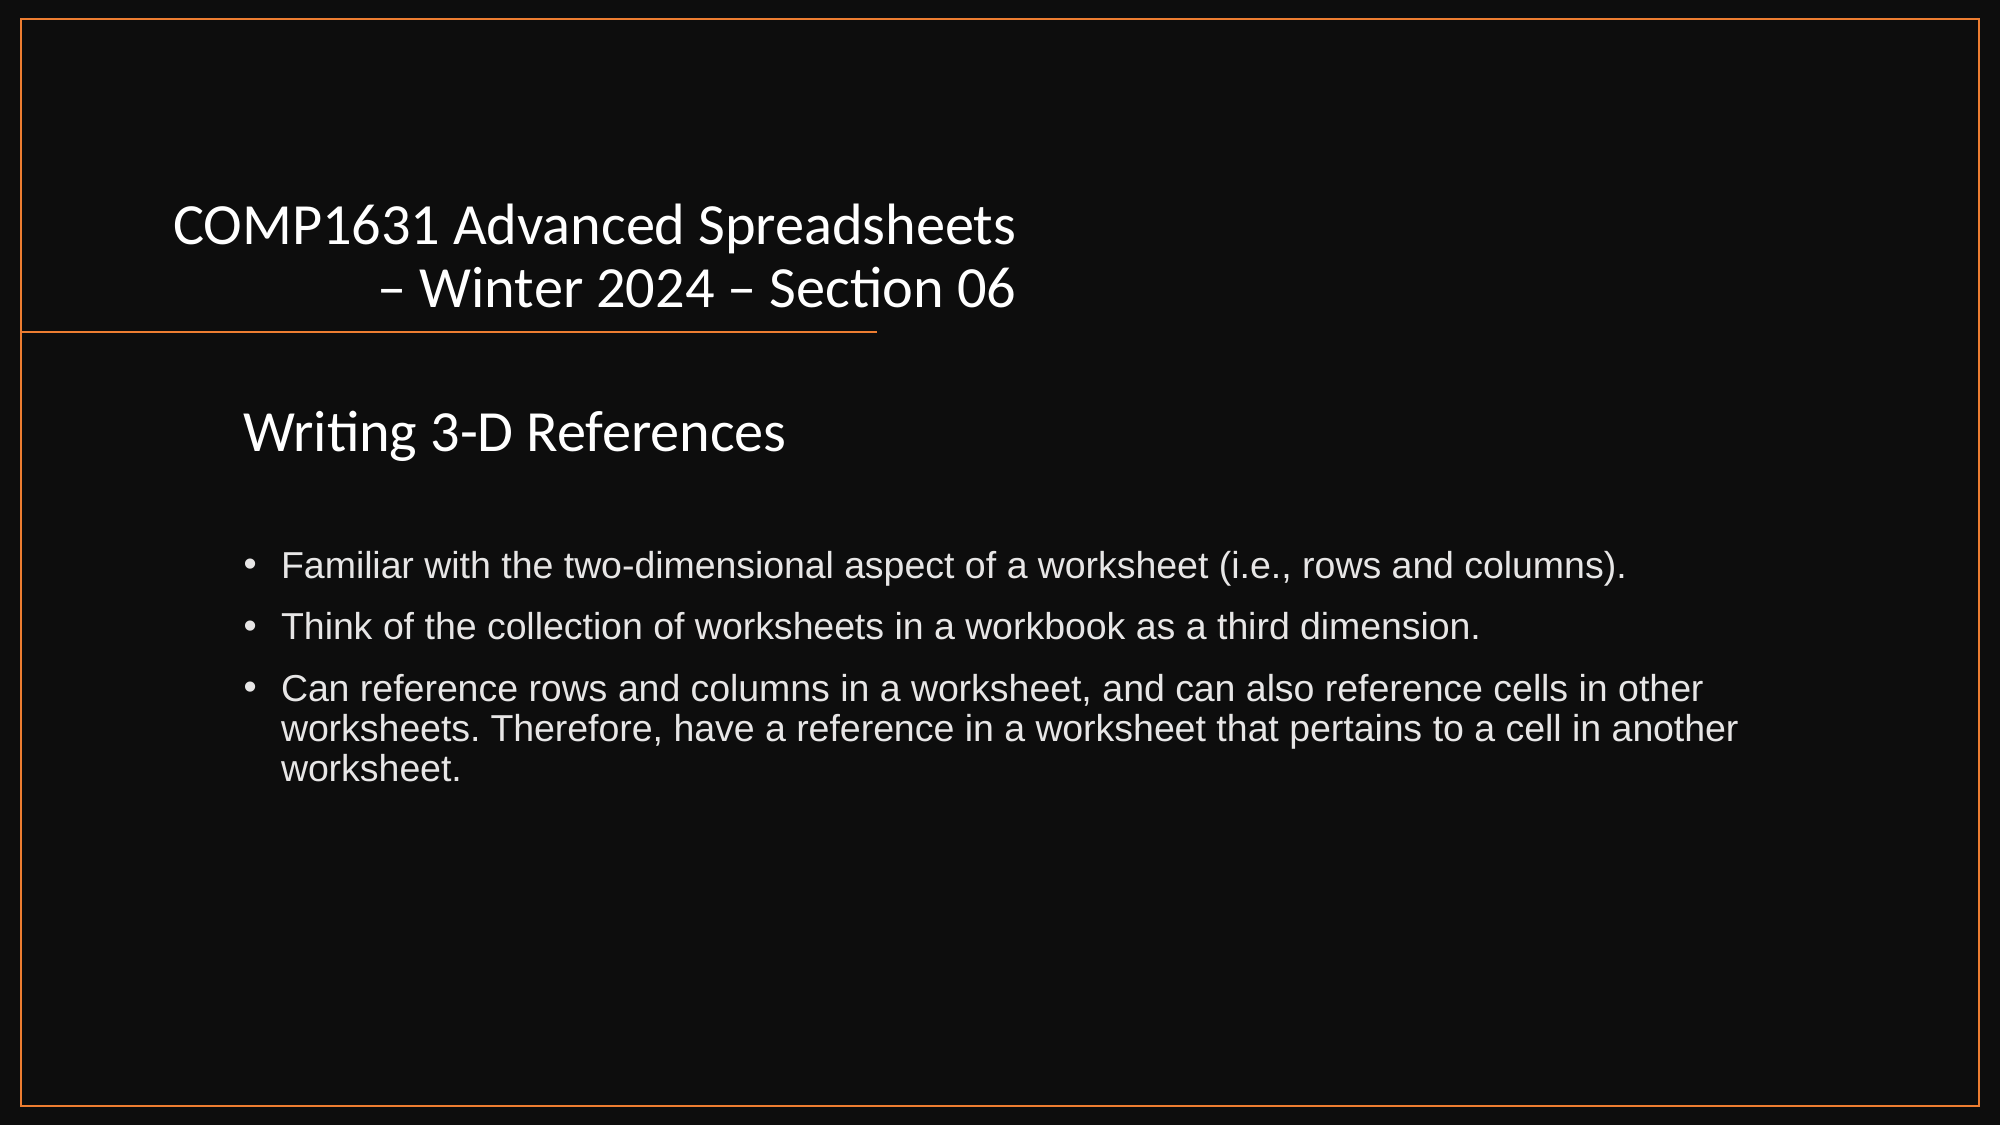

# COMP1631 Advanced Spreadsheets – Winter 2024 – Section 06
Writing 3-D References

Familiar with the two-dimensional aspect of a worksheet (i.e., rows and columns).
Think of the collection of worksheets in a workbook as a third dimension.
Can reference rows and columns in a worksheet, and can also reference cells in other worksheets. Therefore, have a reference in a worksheet that pertains to a cell in another worksheet.